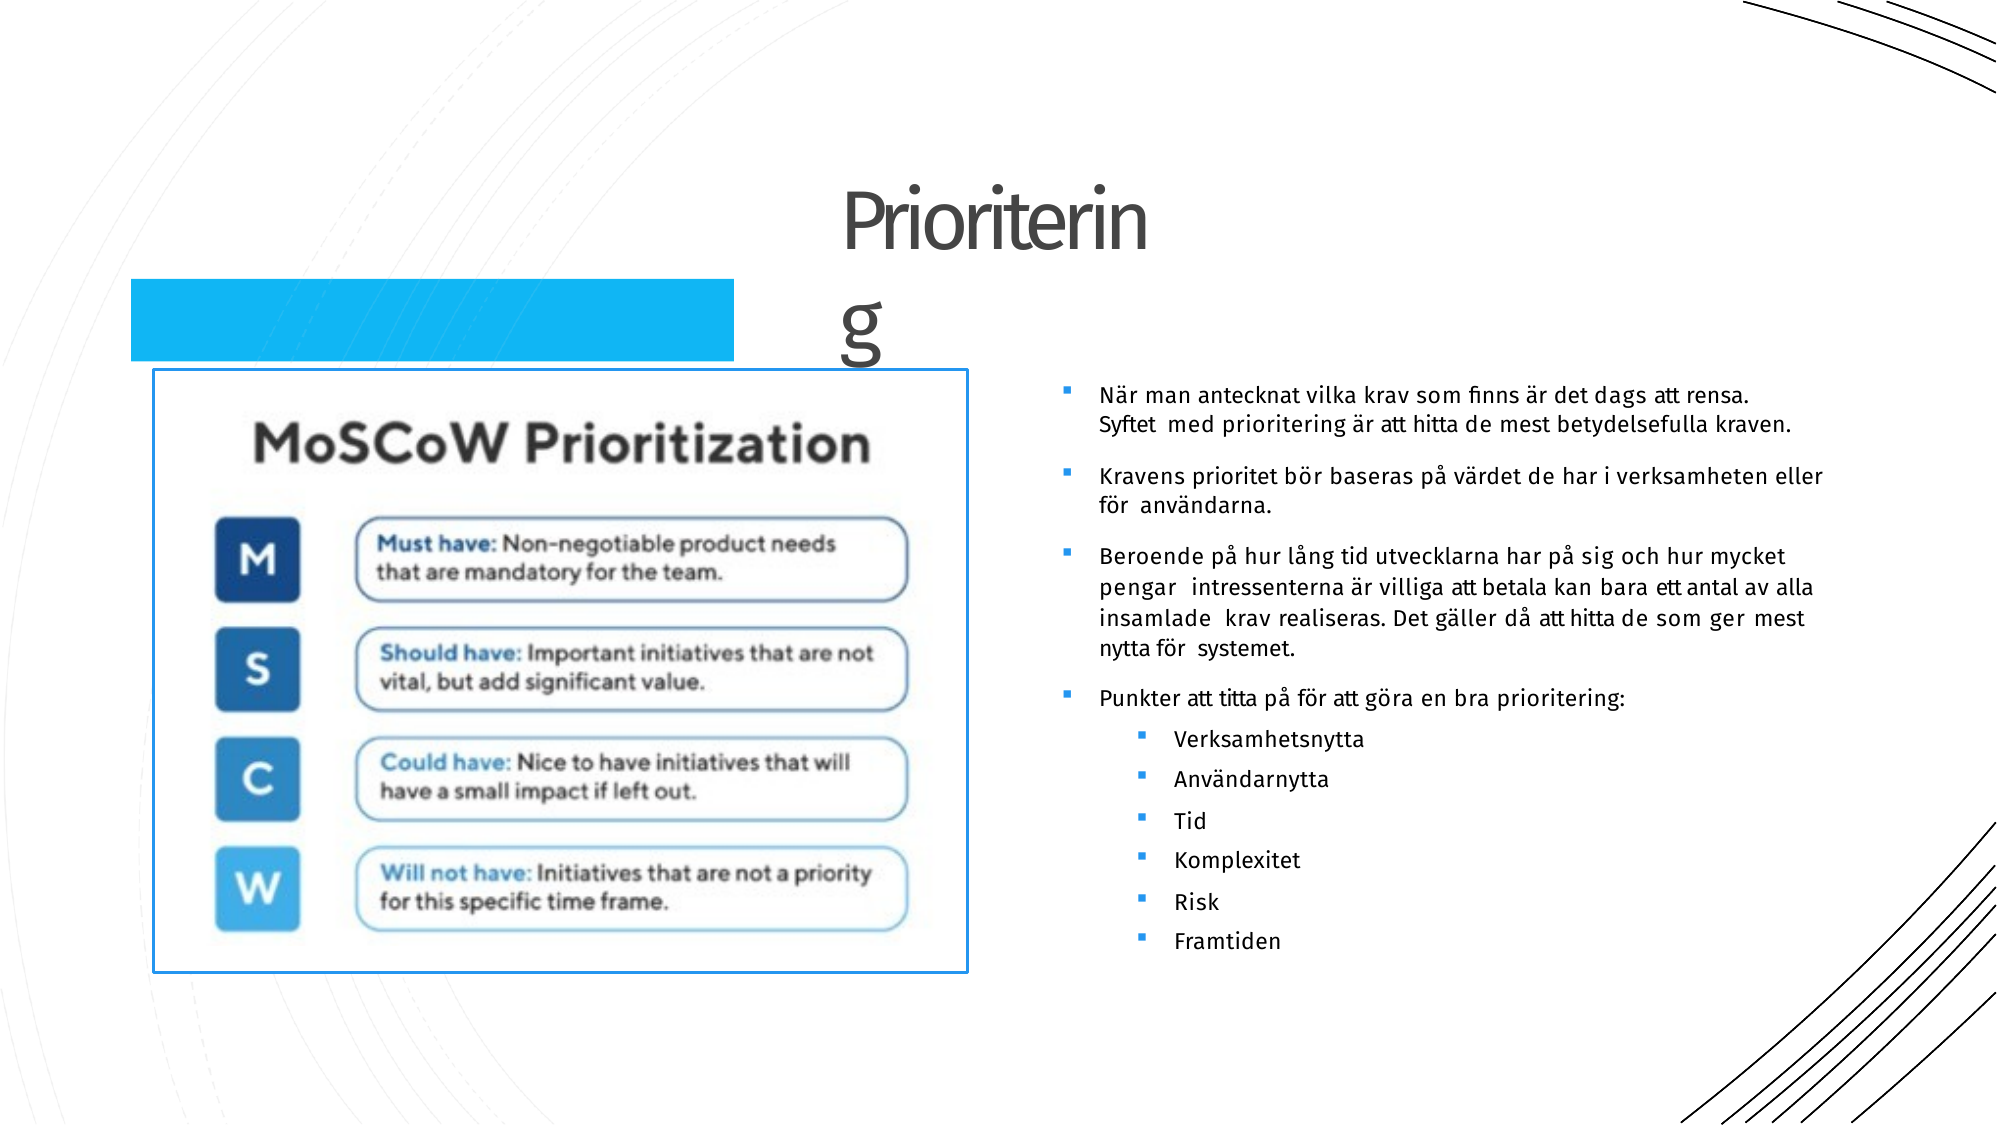

# Prioritering

När man antecknat vilka krav som finns är det dags att rensa. Syftet  med prioritering är att hitta de mest betydelsefulla kraven.
Kravens prioritet bör baseras på värdet de har i verksamheten eller för  användarna.
Beroende på hur lång tid utvecklarna har på sig och hur mycket pengar  intressenterna är villiga att betala kan bara ett antal av alla insamlade  krav realiseras. Det gäller då att hitta de som ger mest nytta för  systemet.
Punkter att titta på för att göra en bra prioritering:
Verksamhetsnytta
Användarnytta
Tid
Komplexitet
Risk
Framtiden